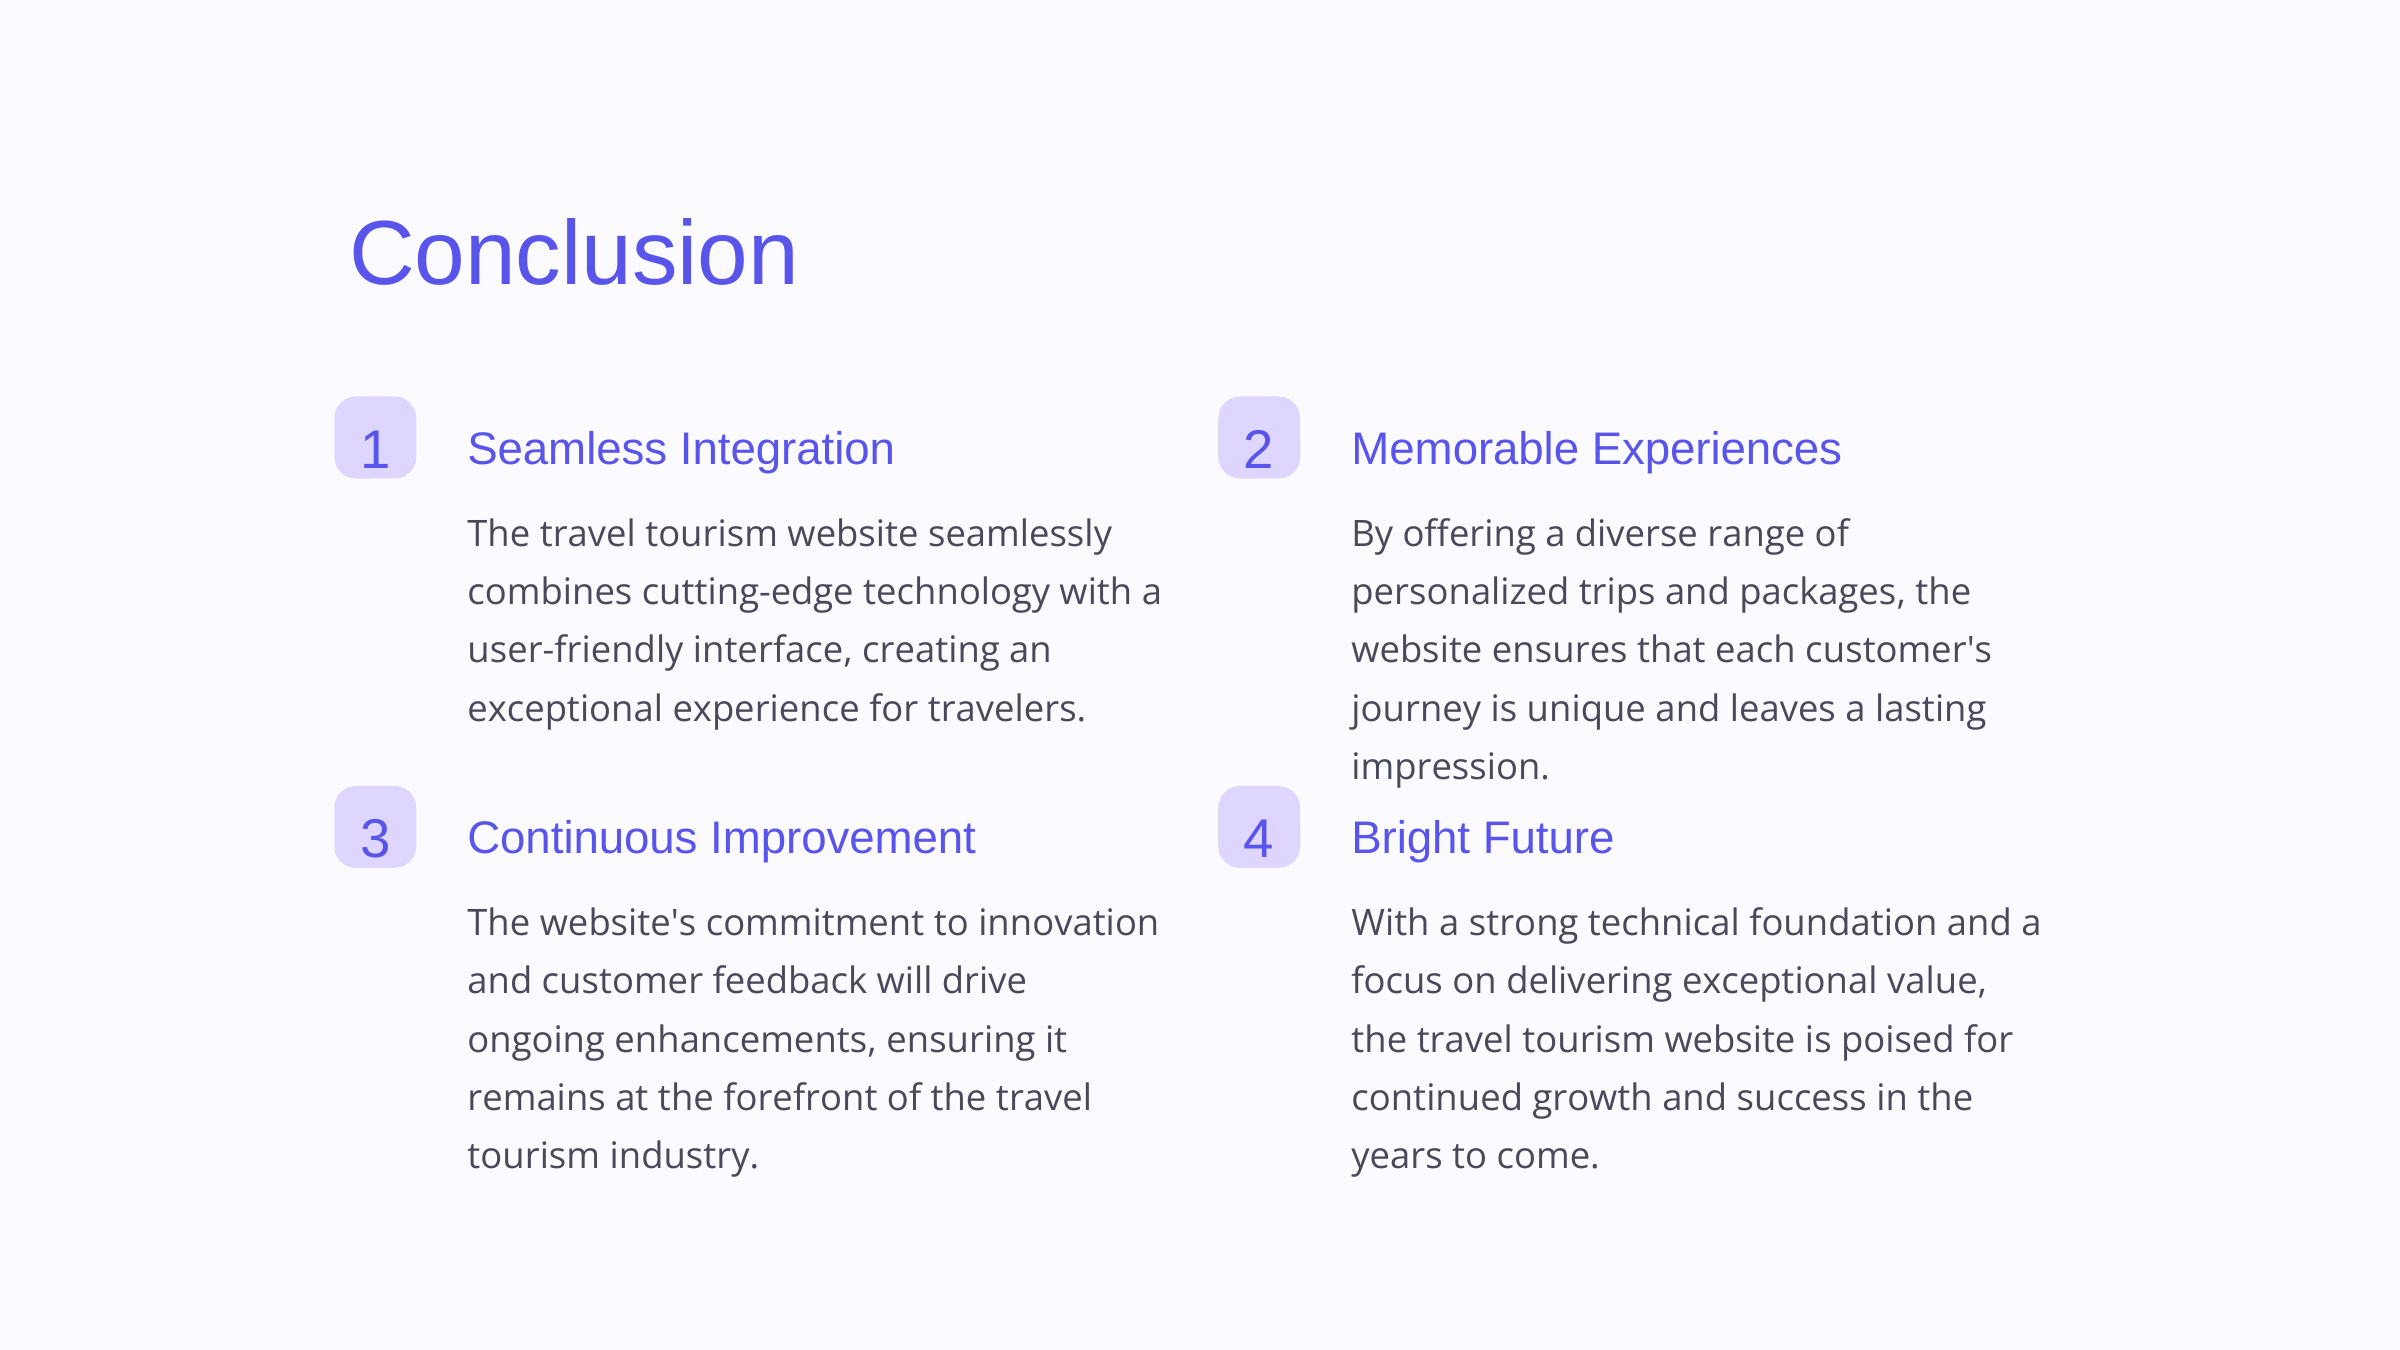

Conclusion

1
2
Seamless Integration
Memorable Experiences
The travel tourism website seamlessly combines cutting-edge technology with a user-friendly interface, creating an exceptional experience for travelers.
By offering a diverse range of personalized trips and packages, the website ensures that each customer's journey is unique and leaves a lasting impression.

3
4
Continuous Improvement
Bright Future
The website's commitment to innovation and customer feedback will drive ongoing enhancements, ensuring it remains at the forefront of the travel tourism industry.
With a strong technical foundation and a focus on delivering exceptional value, the travel tourism website is poised for continued growth and success in the years to come.